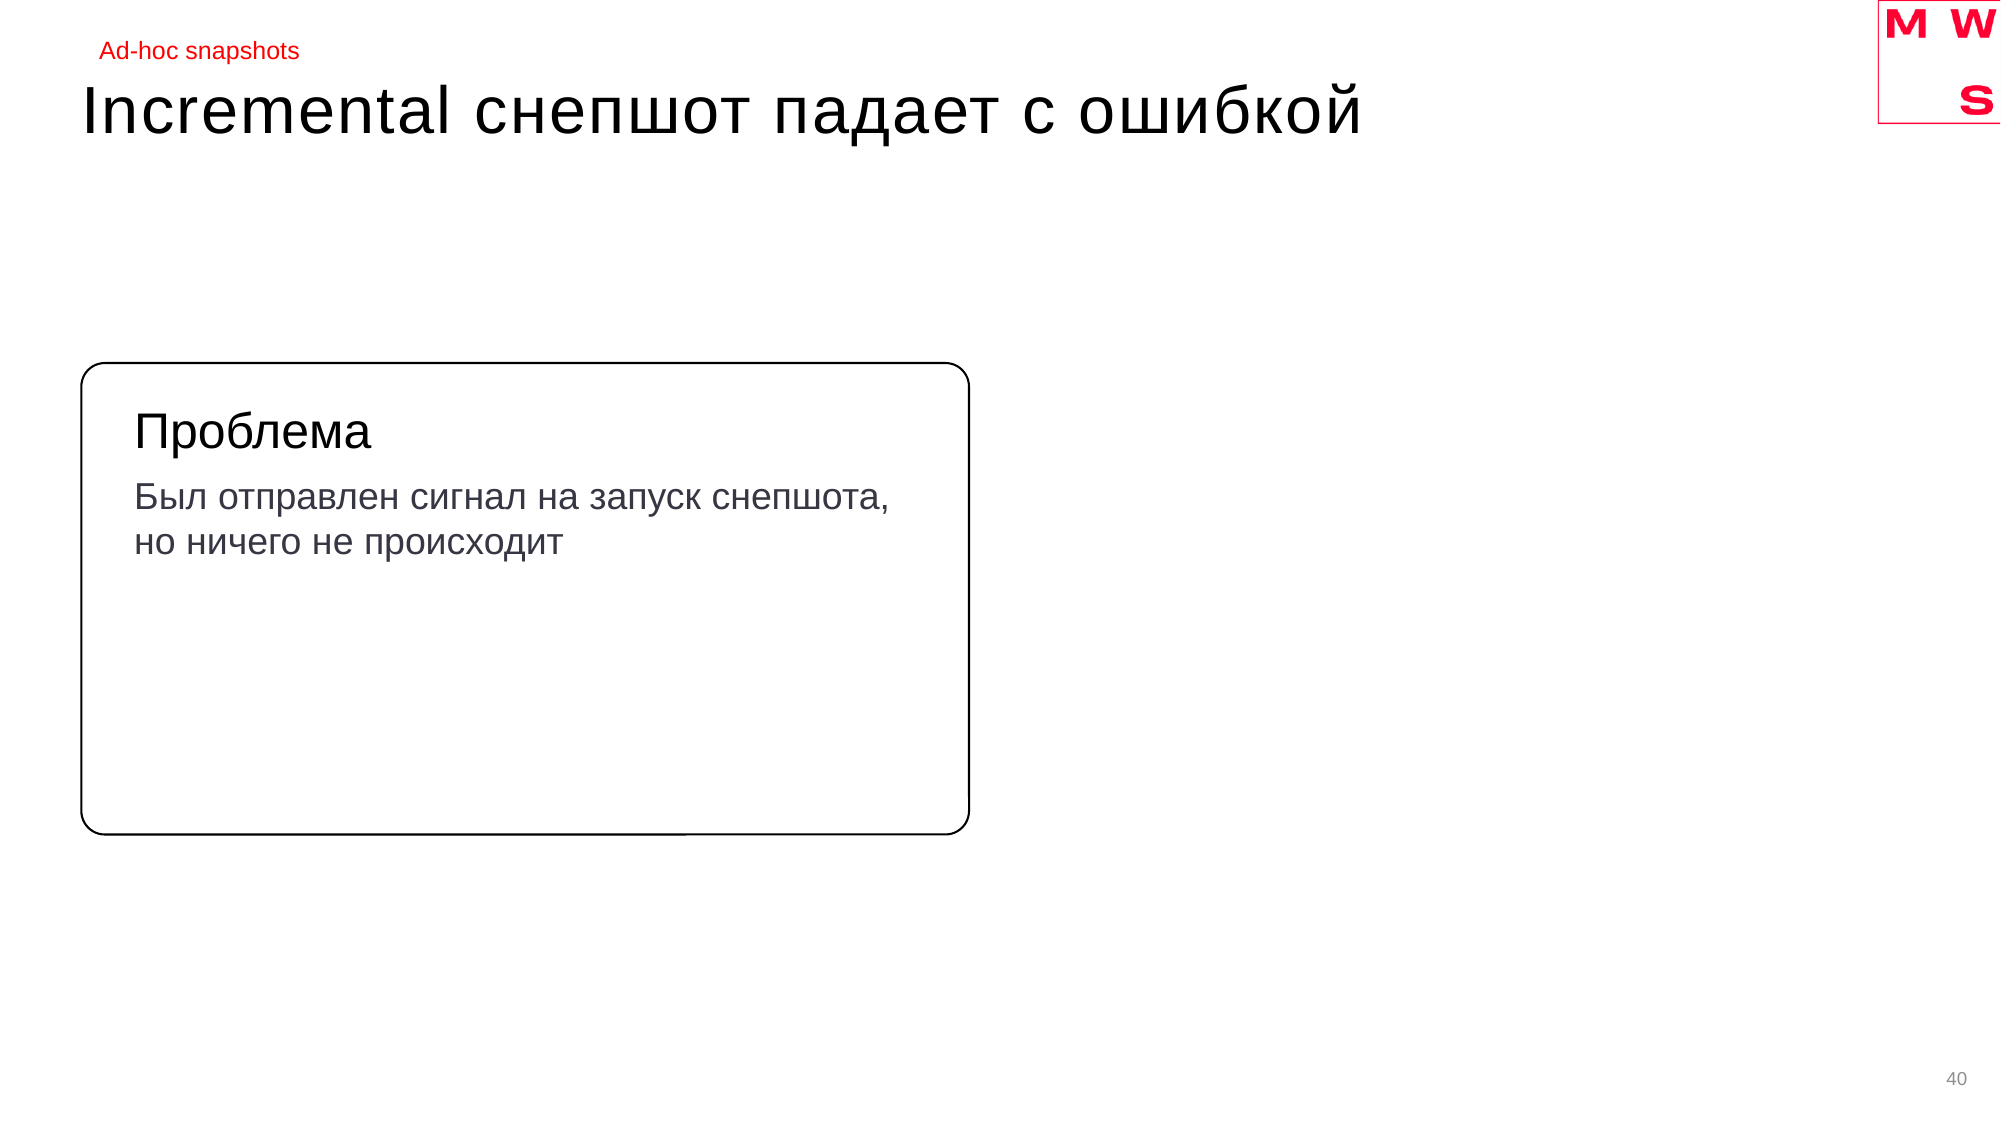

Ad-hoc snapshots
# Incremental снепшот падает с ошибкой

Проблема
Был отправлен сигнал на запуск снепшота, но ничего не происходит
40